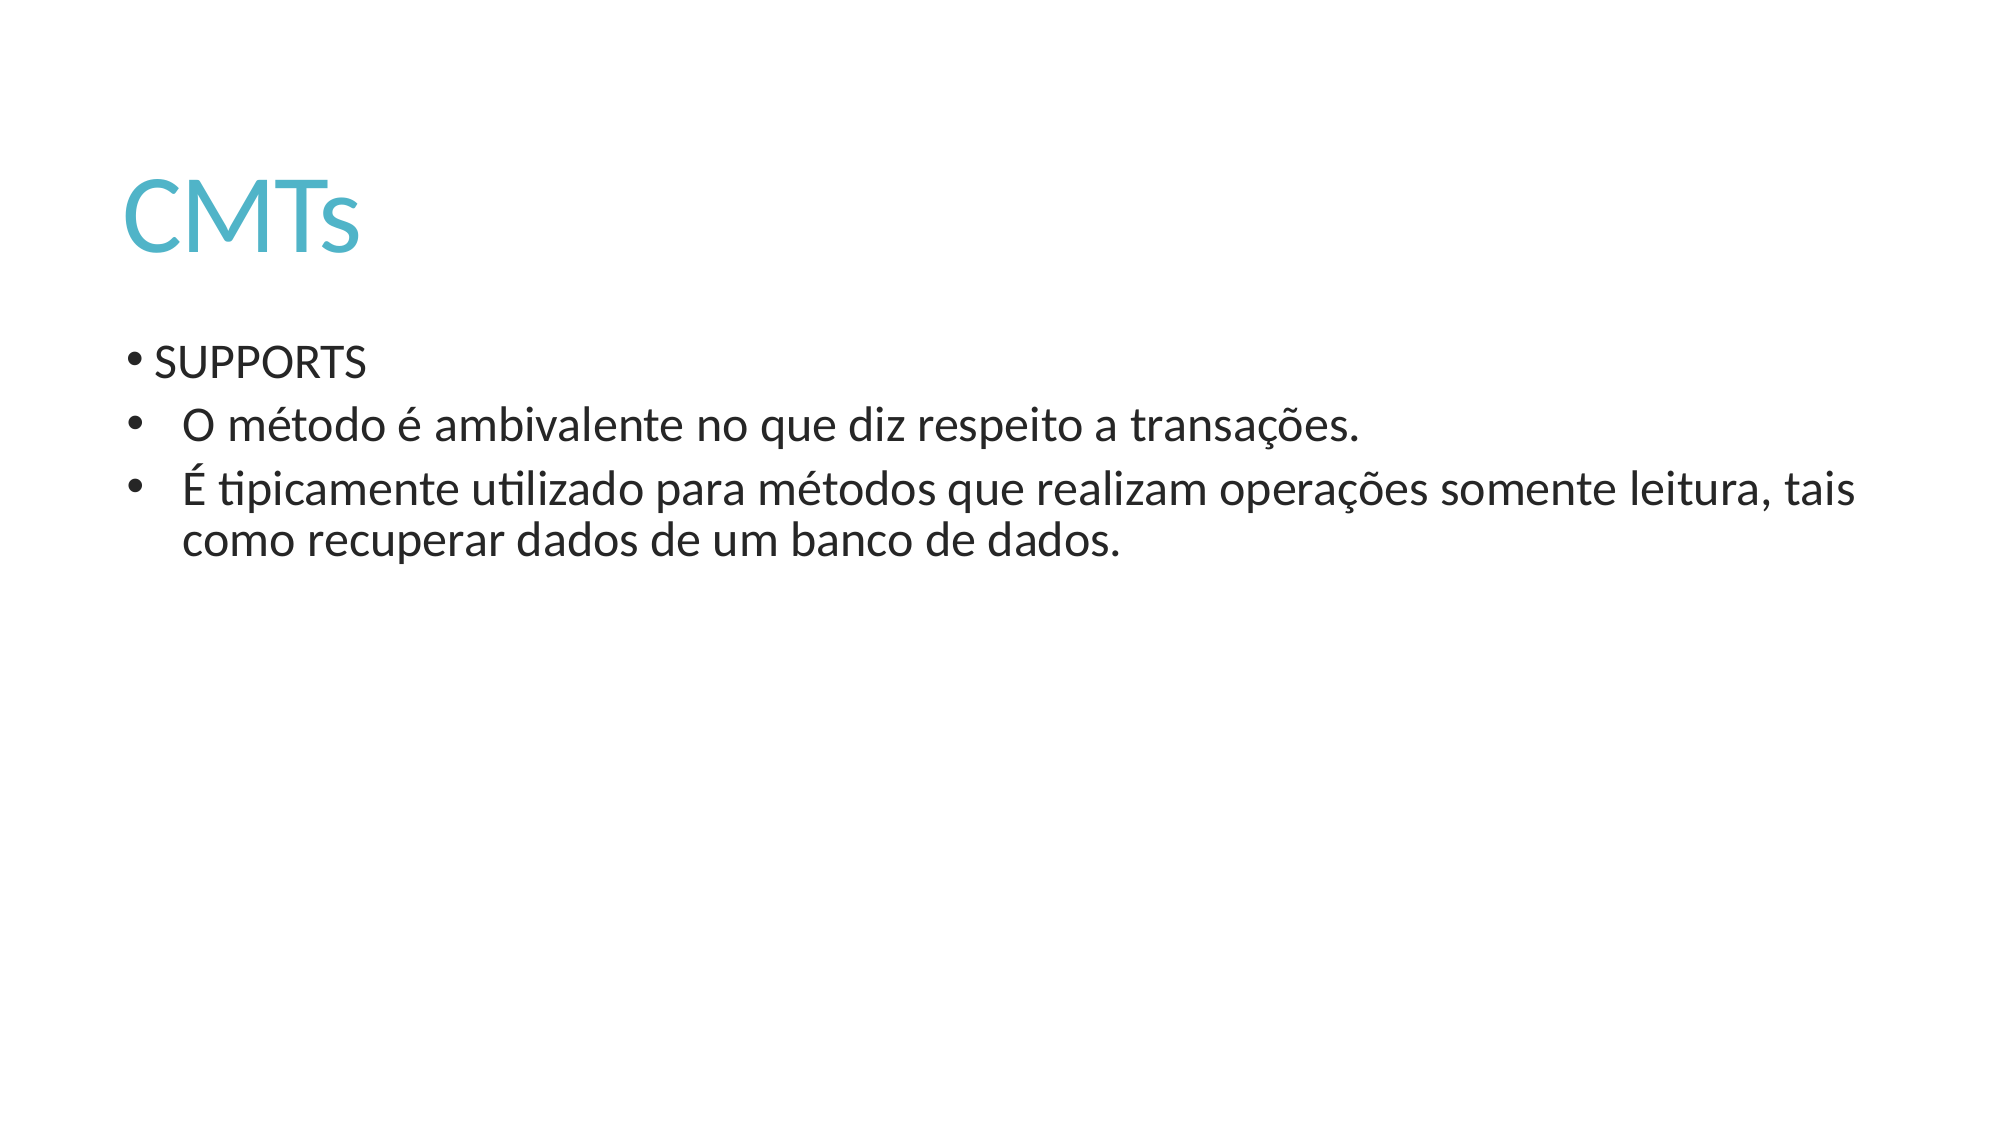

# CMTs
 SUPPORTS
O método é ambivalente no que diz respeito a transações.
É tipicamente utilizado para métodos que realizam operações somente leitura, tais como recuperar dados de um banco de dados.